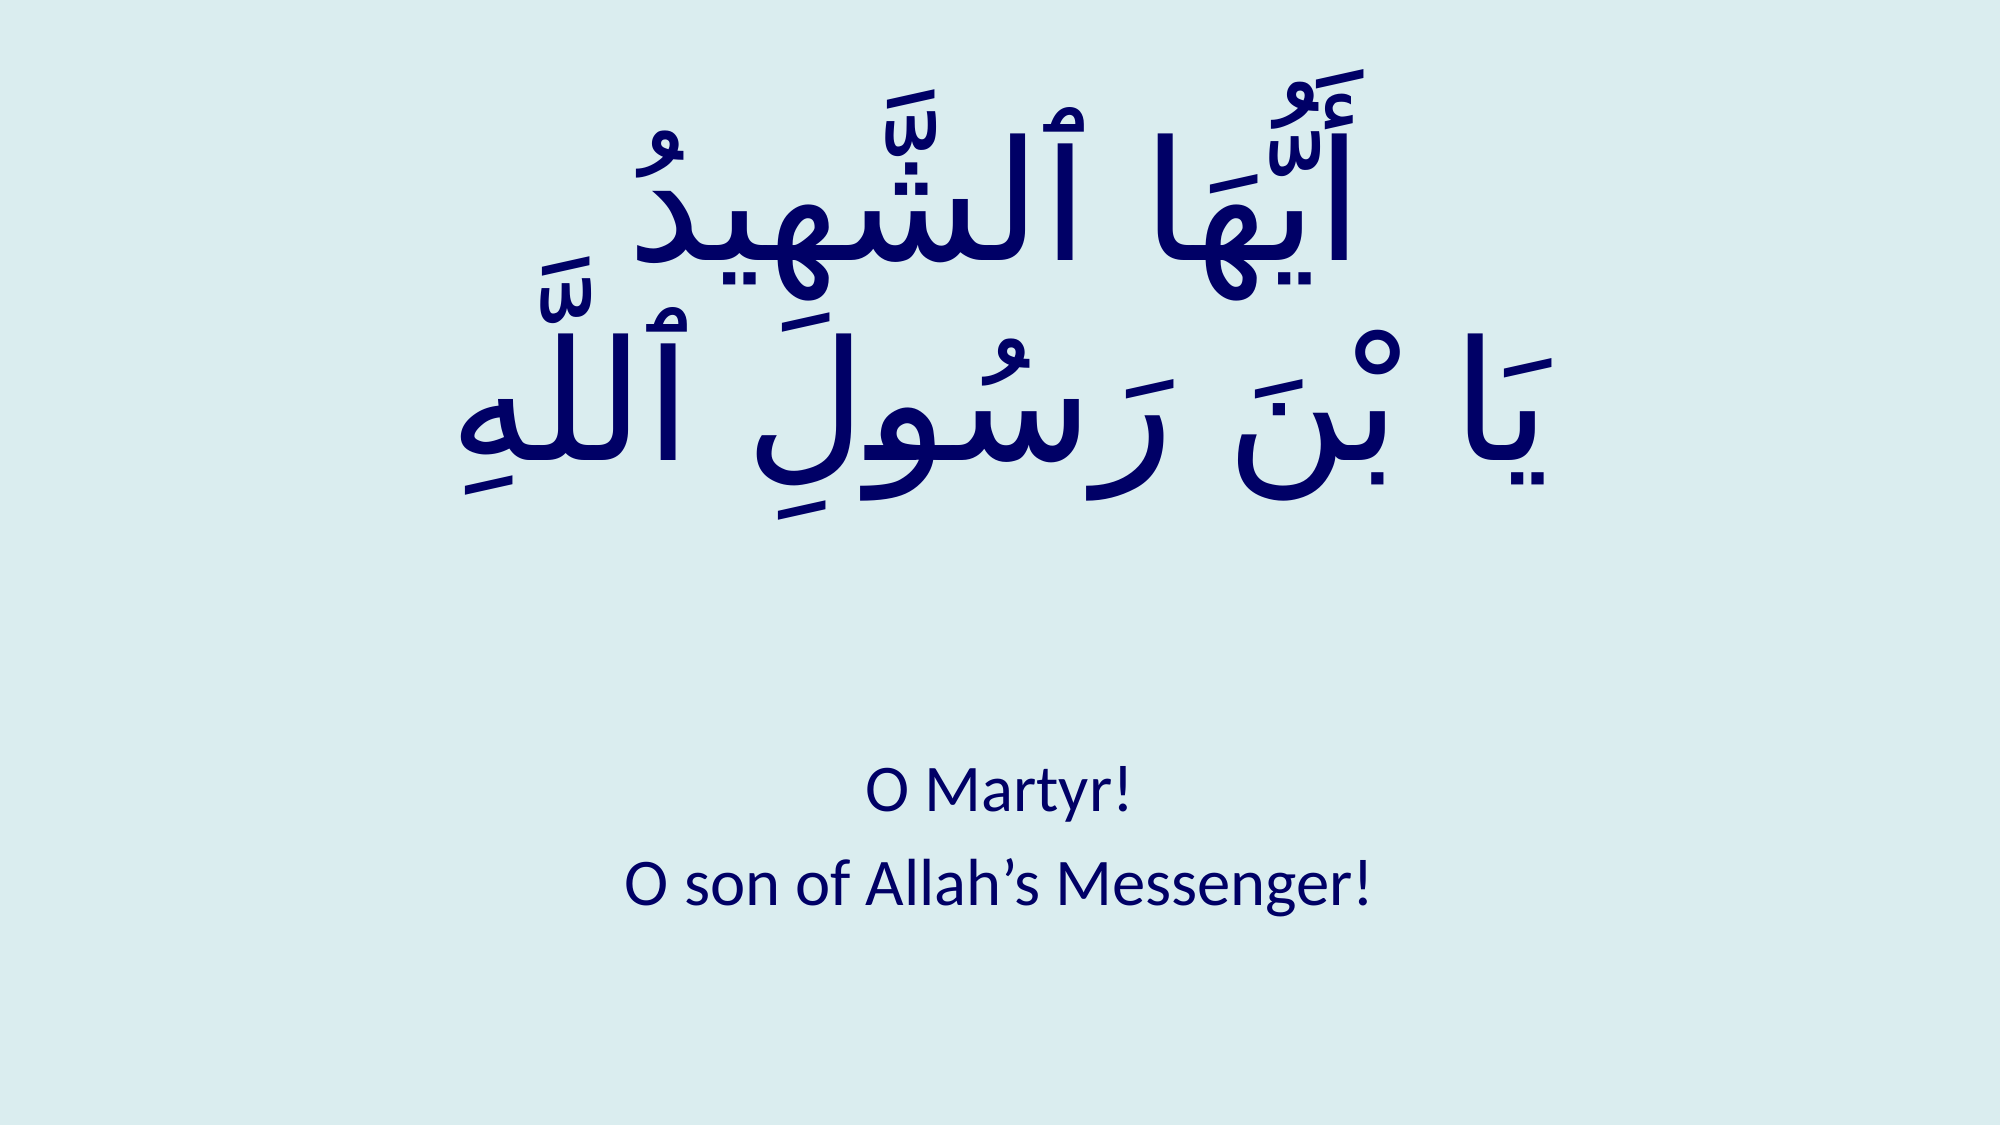

# أَيُّهَا ٱلشَّهِيدُ يَا بْنَ رَسُولِ ٱللَّهِ
O Martyr!
O son of Allah’s Messenger!